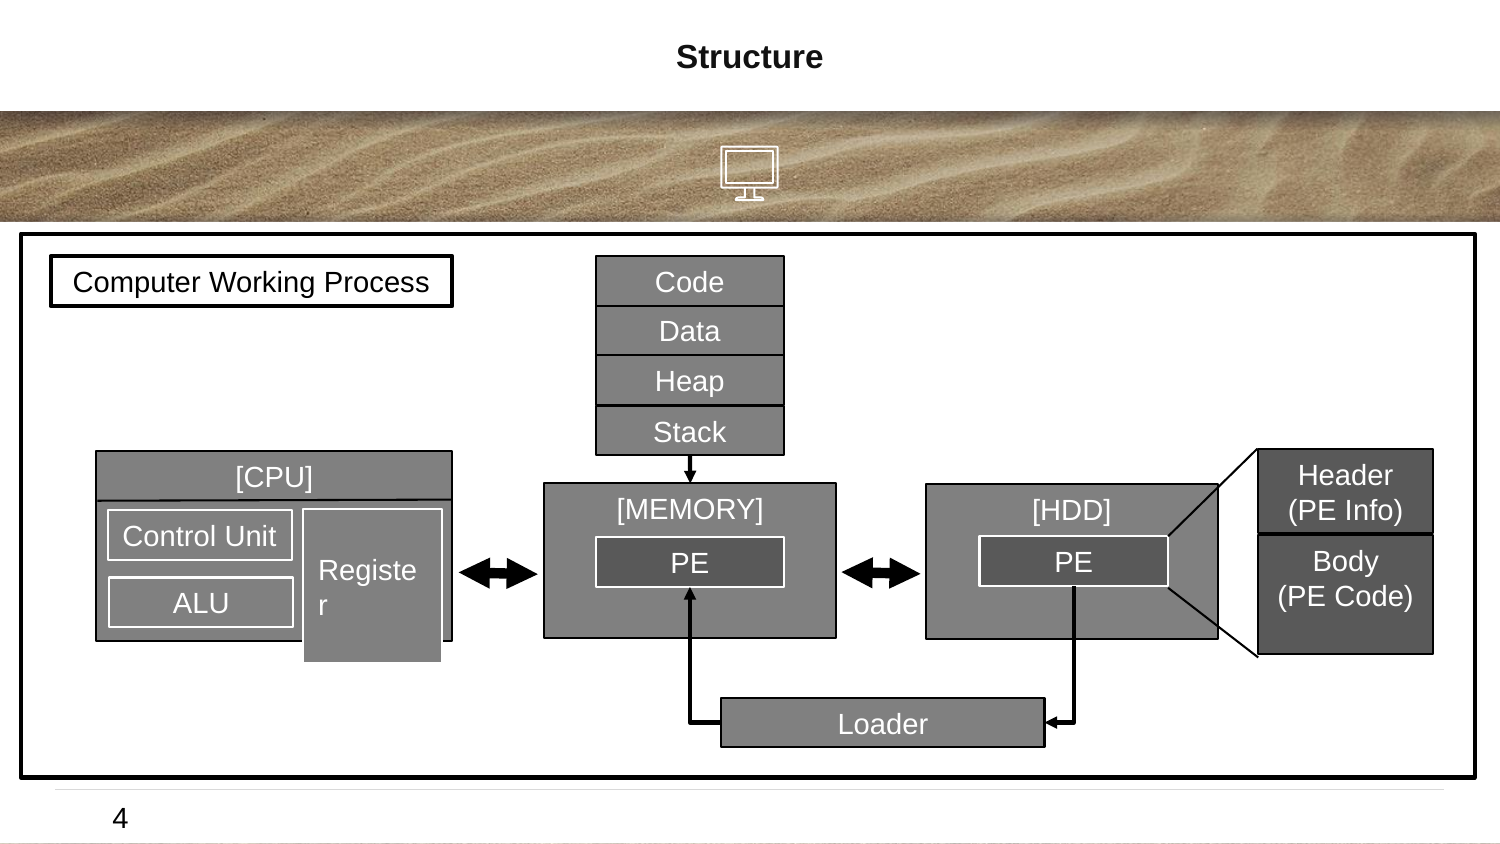

# Structure

Computer Working Process
Code

Data
Heap
Stack
Header
(PE Info)
[CPU]

[MEMORY]

[HDD]

Register

Control Unit
Body
(PE Code)

PE
PE
ALU
Loader
4